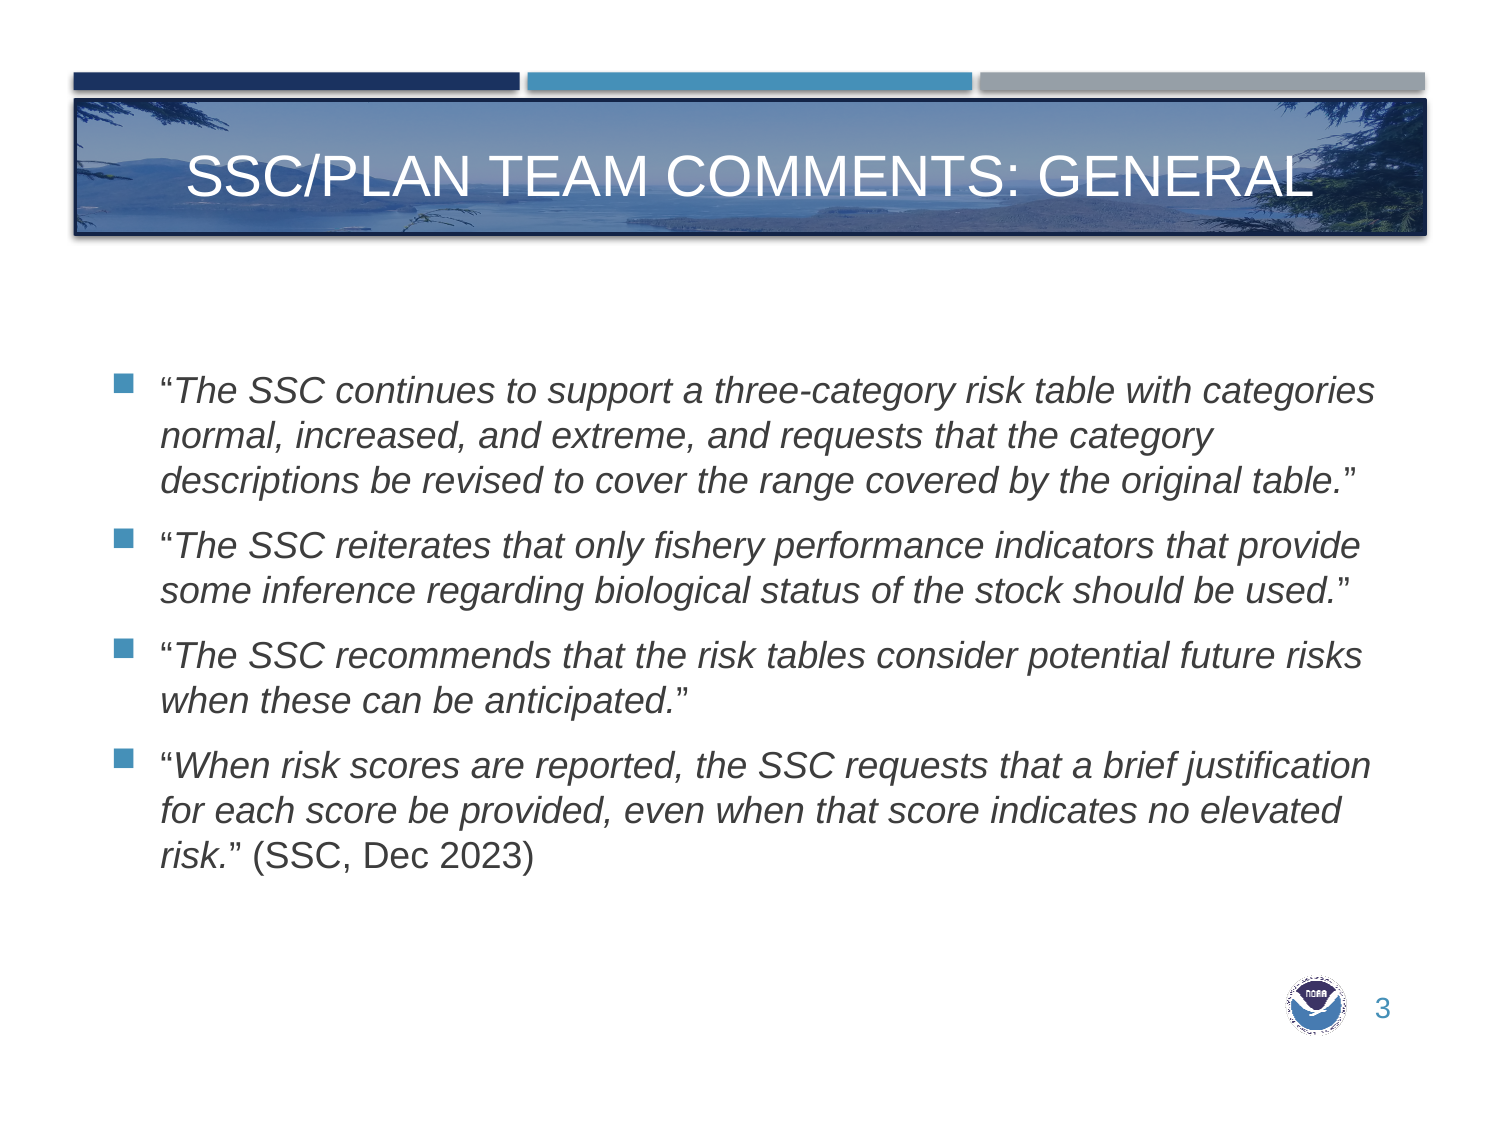

# Ssc/plan team comments: General
“The SSC continues to support a three-category risk table with categories normal, increased, and extreme, and requests that the category descriptions be revised to cover the range covered by the original table.”
“The SSC reiterates that only fishery performance indicators that provide some inference regarding biological status of the stock should be used.”
“The SSC recommends that the risk tables consider potential future risks when these can be anticipated.”
“When risk scores are reported, the SSC requests that a brief justification for each score be provided, even when that score indicates no elevated risk.” (SSC, Dec 2023)
3